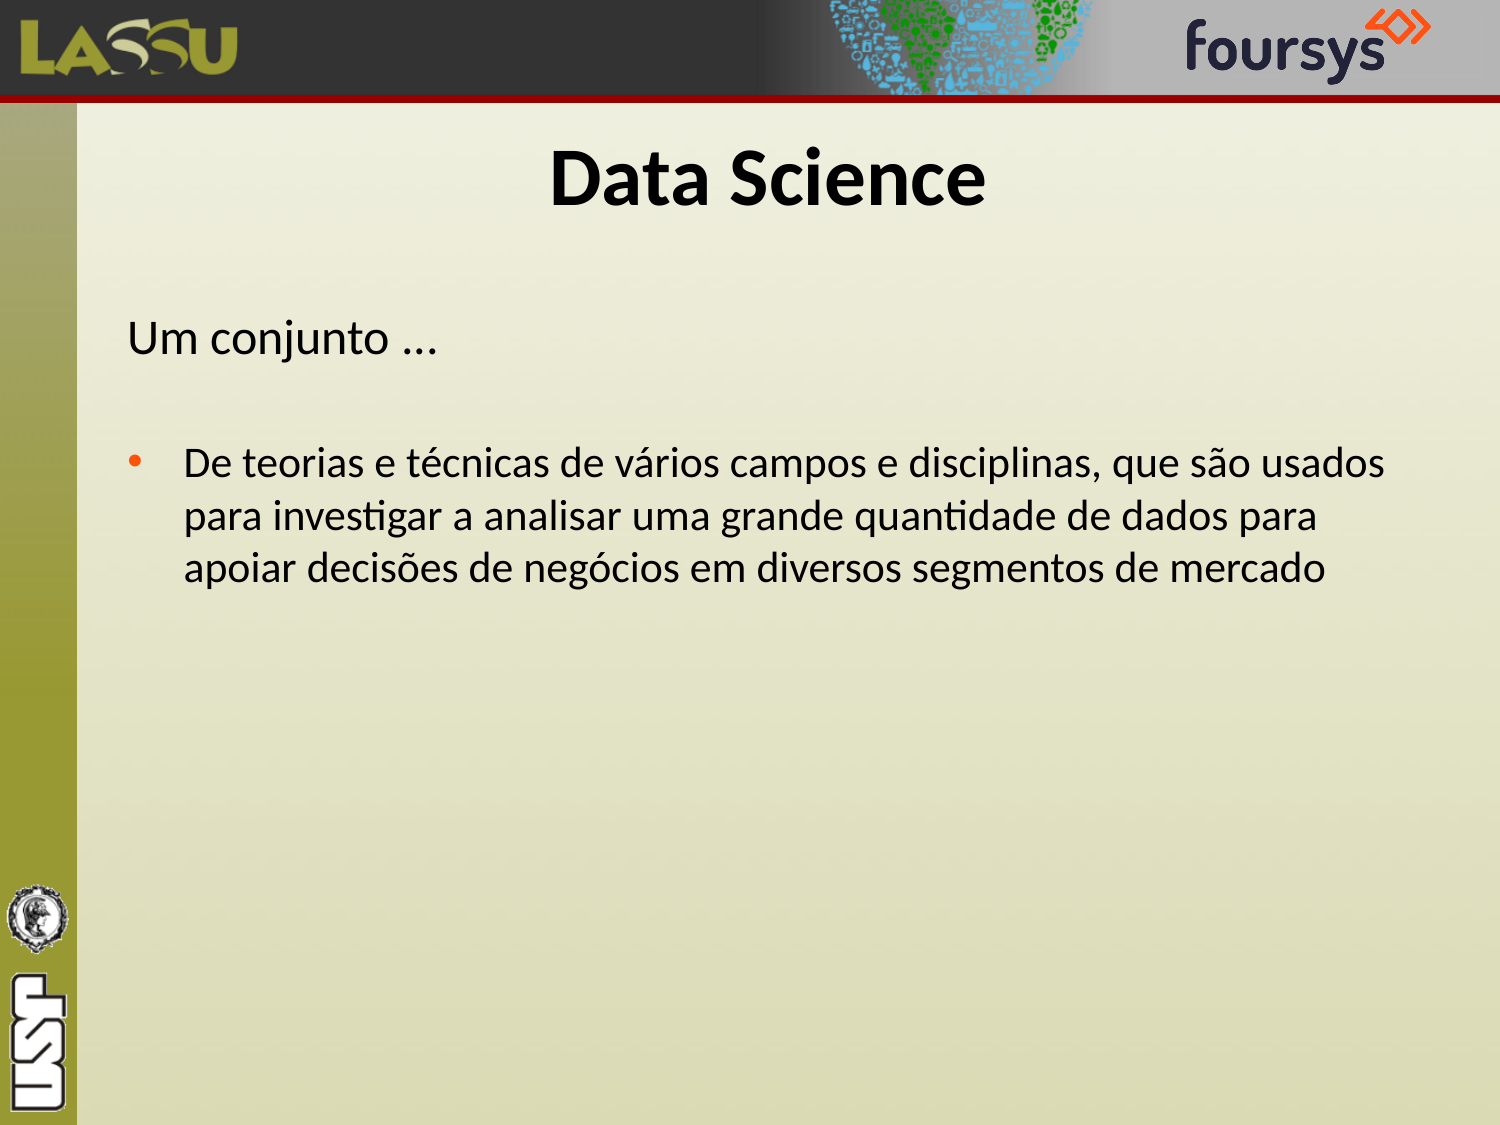

# Data Science
Um conjunto ...

De teorias e técnicas de vários campos e disciplinas, que são usados para investigar a analisar uma grande quantidade de dados para apoiar decisões de negócios em diversos segmentos de mercado